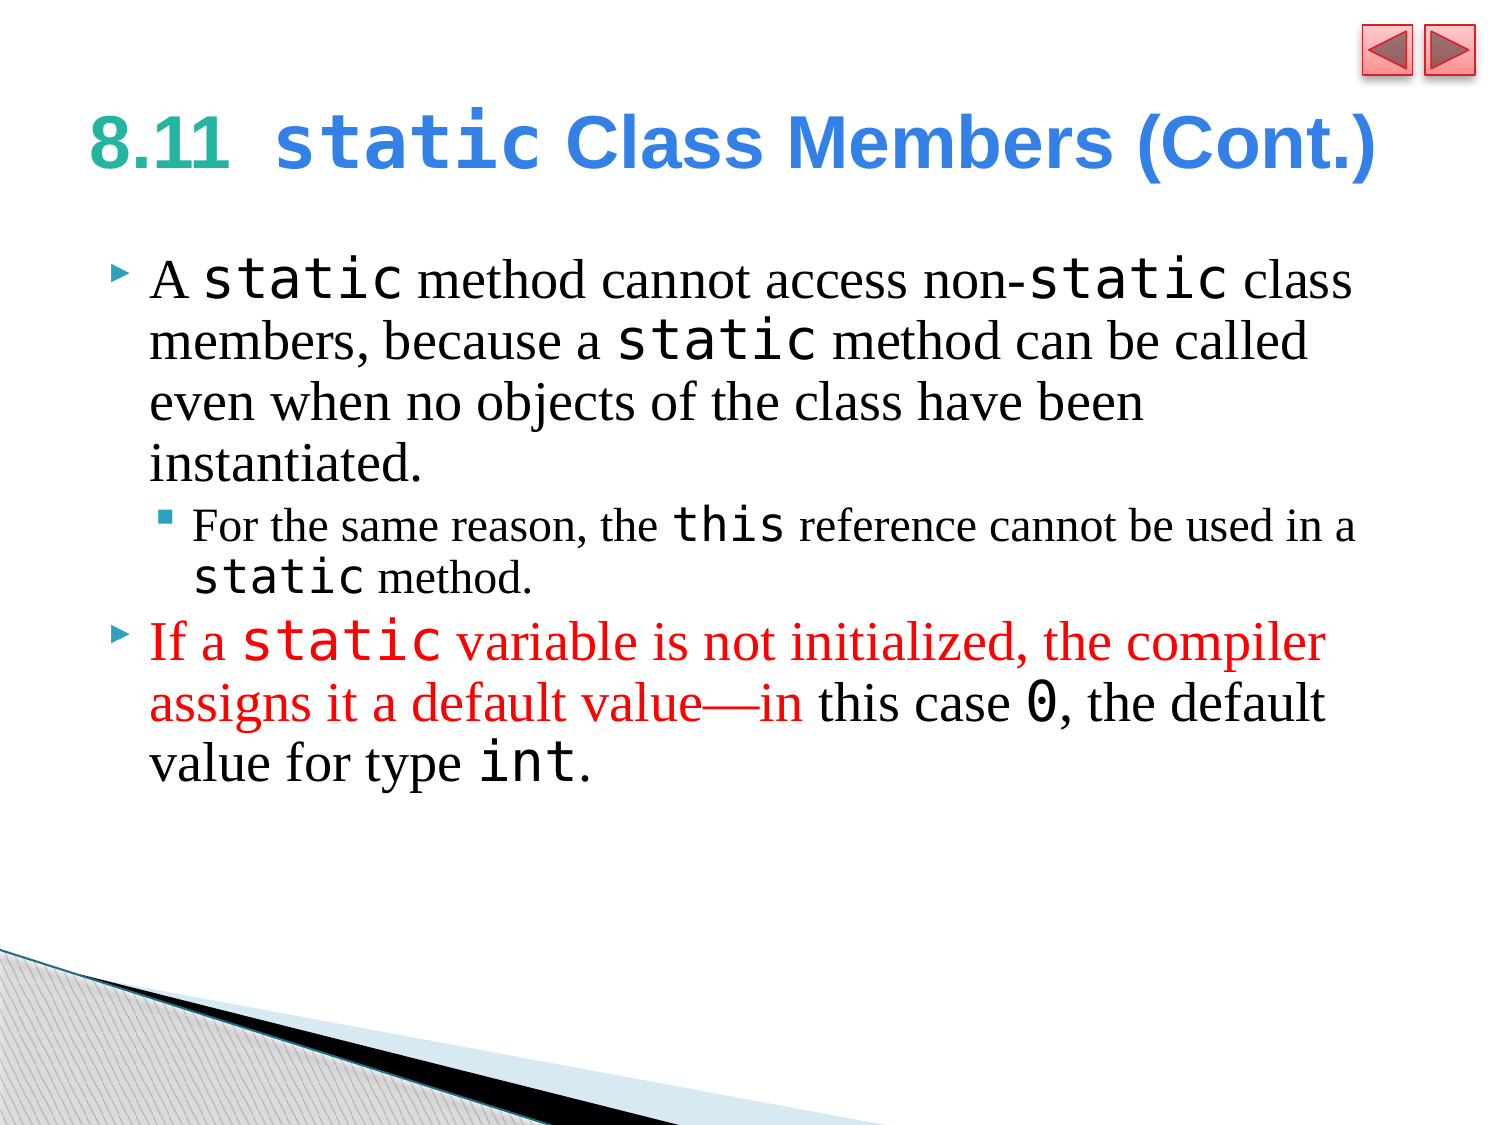

# 8.11  static Class Members (Cont.)
A static method cannot access non-static class members, because a static method can be called even when no objects of the class have been instantiated.
For the same reason, the this reference cannot be used in a static method.
If a static variable is not initialized, the compiler assigns it a default value—in this case 0, the default value for type int.